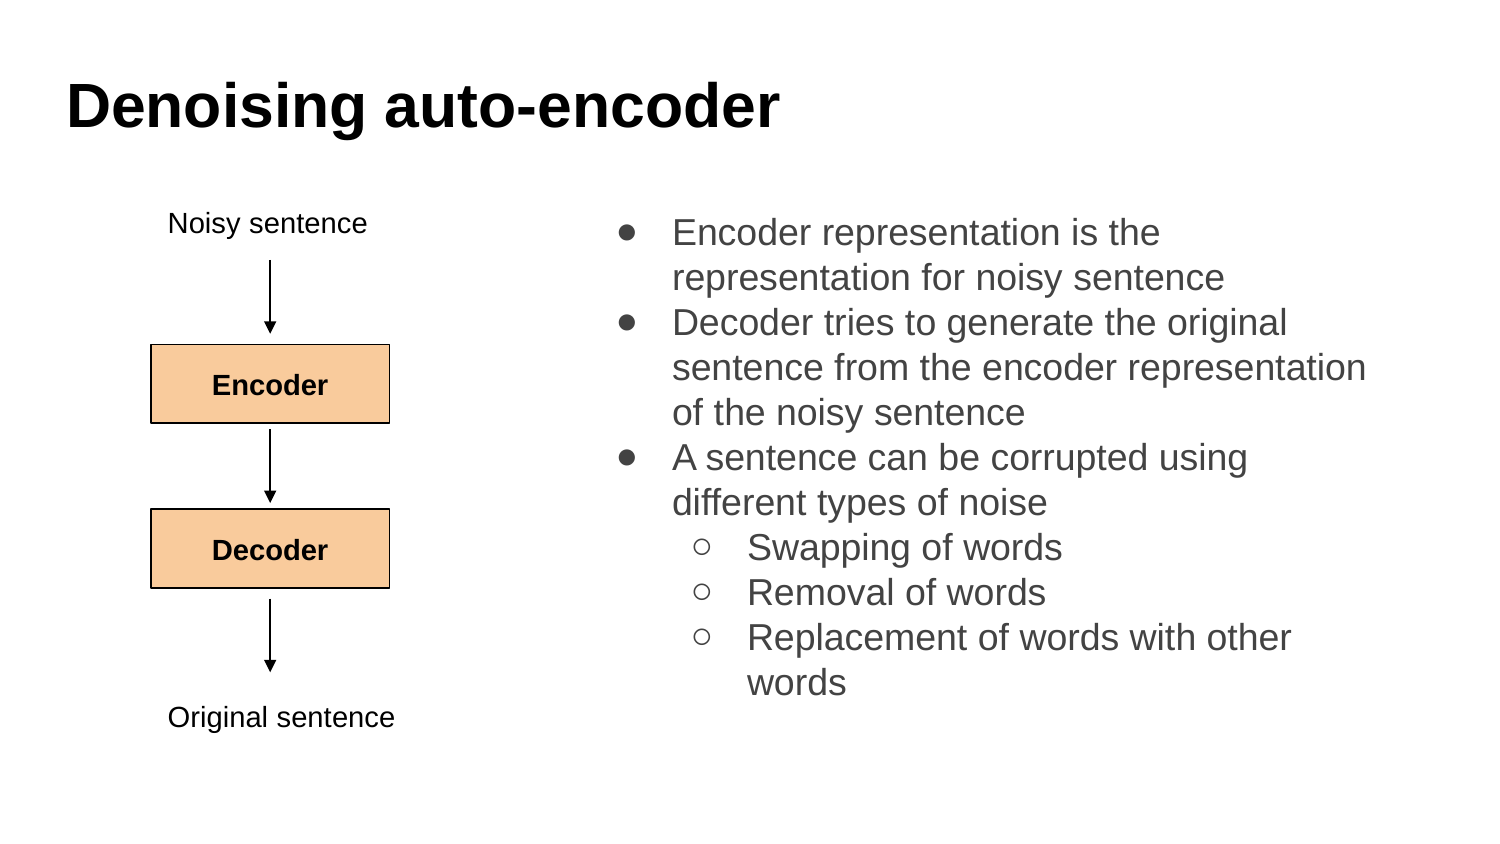

# Denoising auto-encoder
Noisy sentence
Encoder representation is the representation for noisy sentence
Decoder tries to generate the original sentence from the encoder representation of the noisy sentence
A sentence can be corrupted using different types of noise
Swapping of words
Removal of words
Replacement of words with other words
Encoder
Decoder
Original sentence